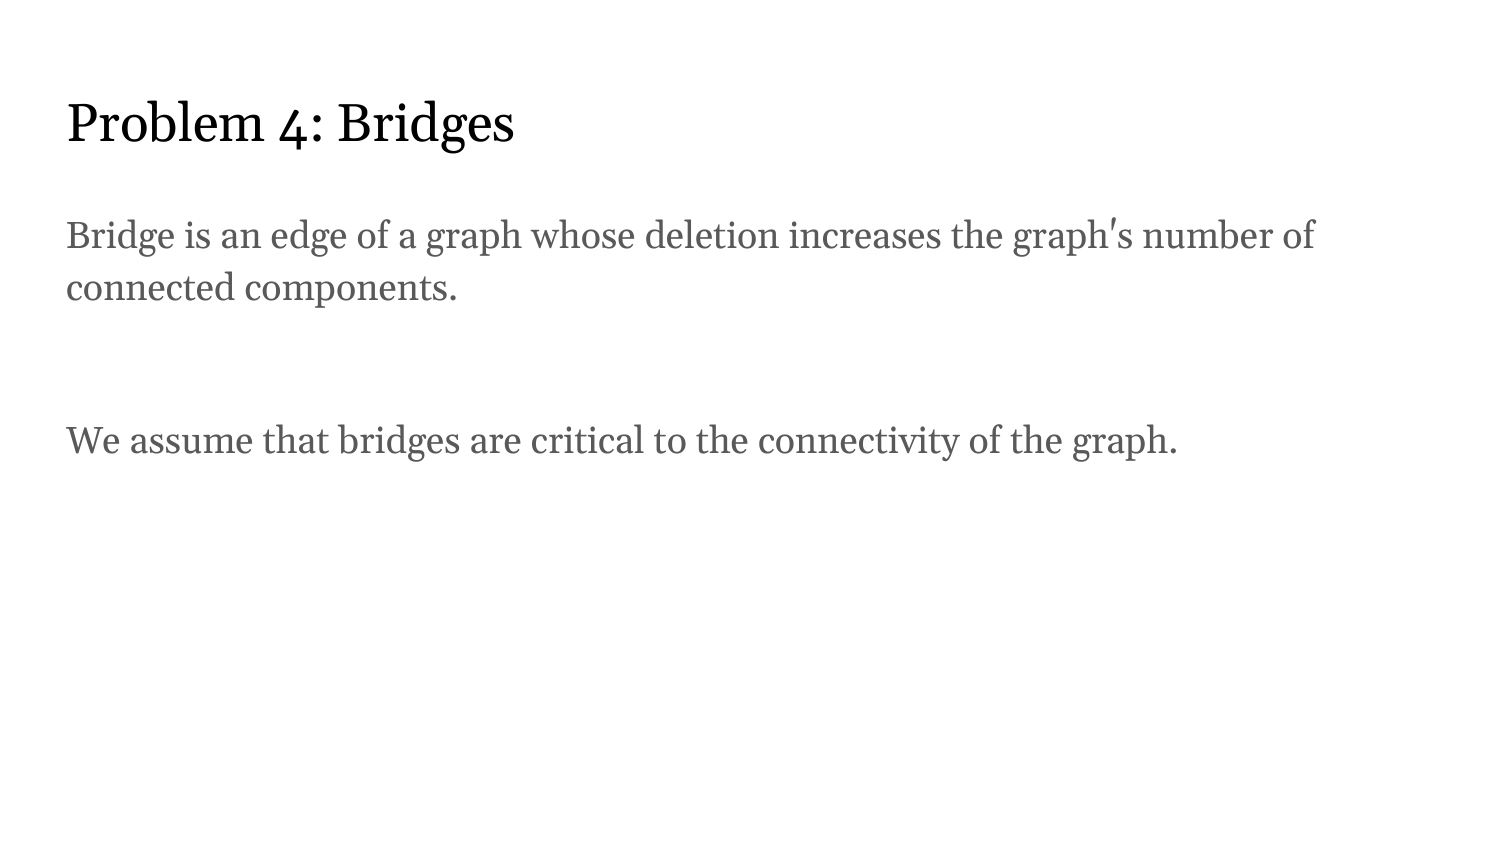

# Problem 4: Bridges

Bridge is an edge of a graph whose deletion increases the graph's number of connected components.

We assume that bridges are critical to the connectivity of the graph.